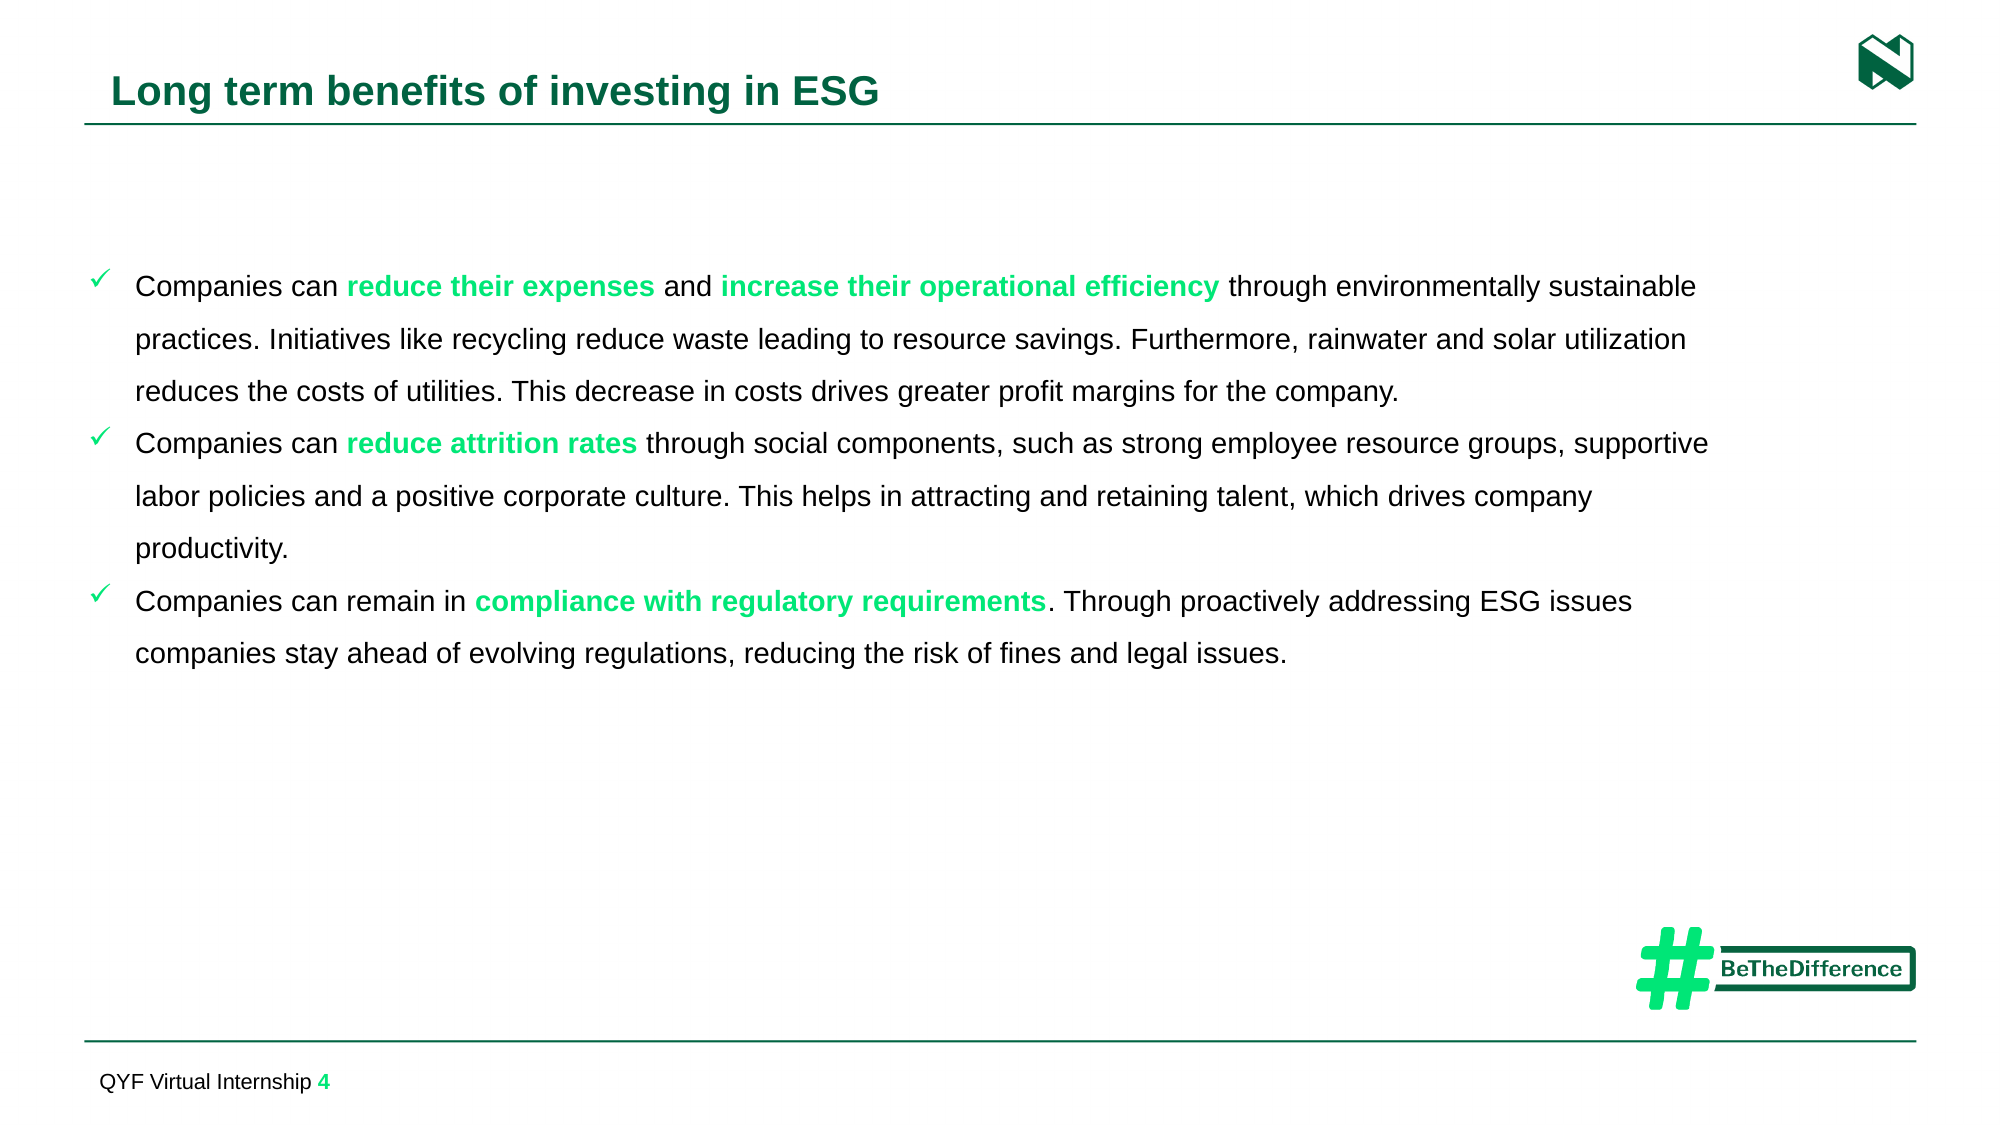

# Long term benefits of investing in ESG

Companies can reduce their expenses and increase their operational efficiency through environmentally sustainable practices. Initiatives like recycling reduce waste leading to resource savings. Furthermore, rainwater and solar utilization reduces the costs of utilities. This decrease in costs drives greater profit margins for the company.
Companies can reduce attrition rates through social components, such as strong employee resource groups, supportive labor policies and a positive corporate culture. This helps in attracting and retaining talent, which drives company productivity.
Companies can remain in compliance with regulatory requirements. Through proactively addressing ESG issues companies stay ahead of evolving regulations, reducing the risk of fines and legal issues.
QYF Virtual Internship 4